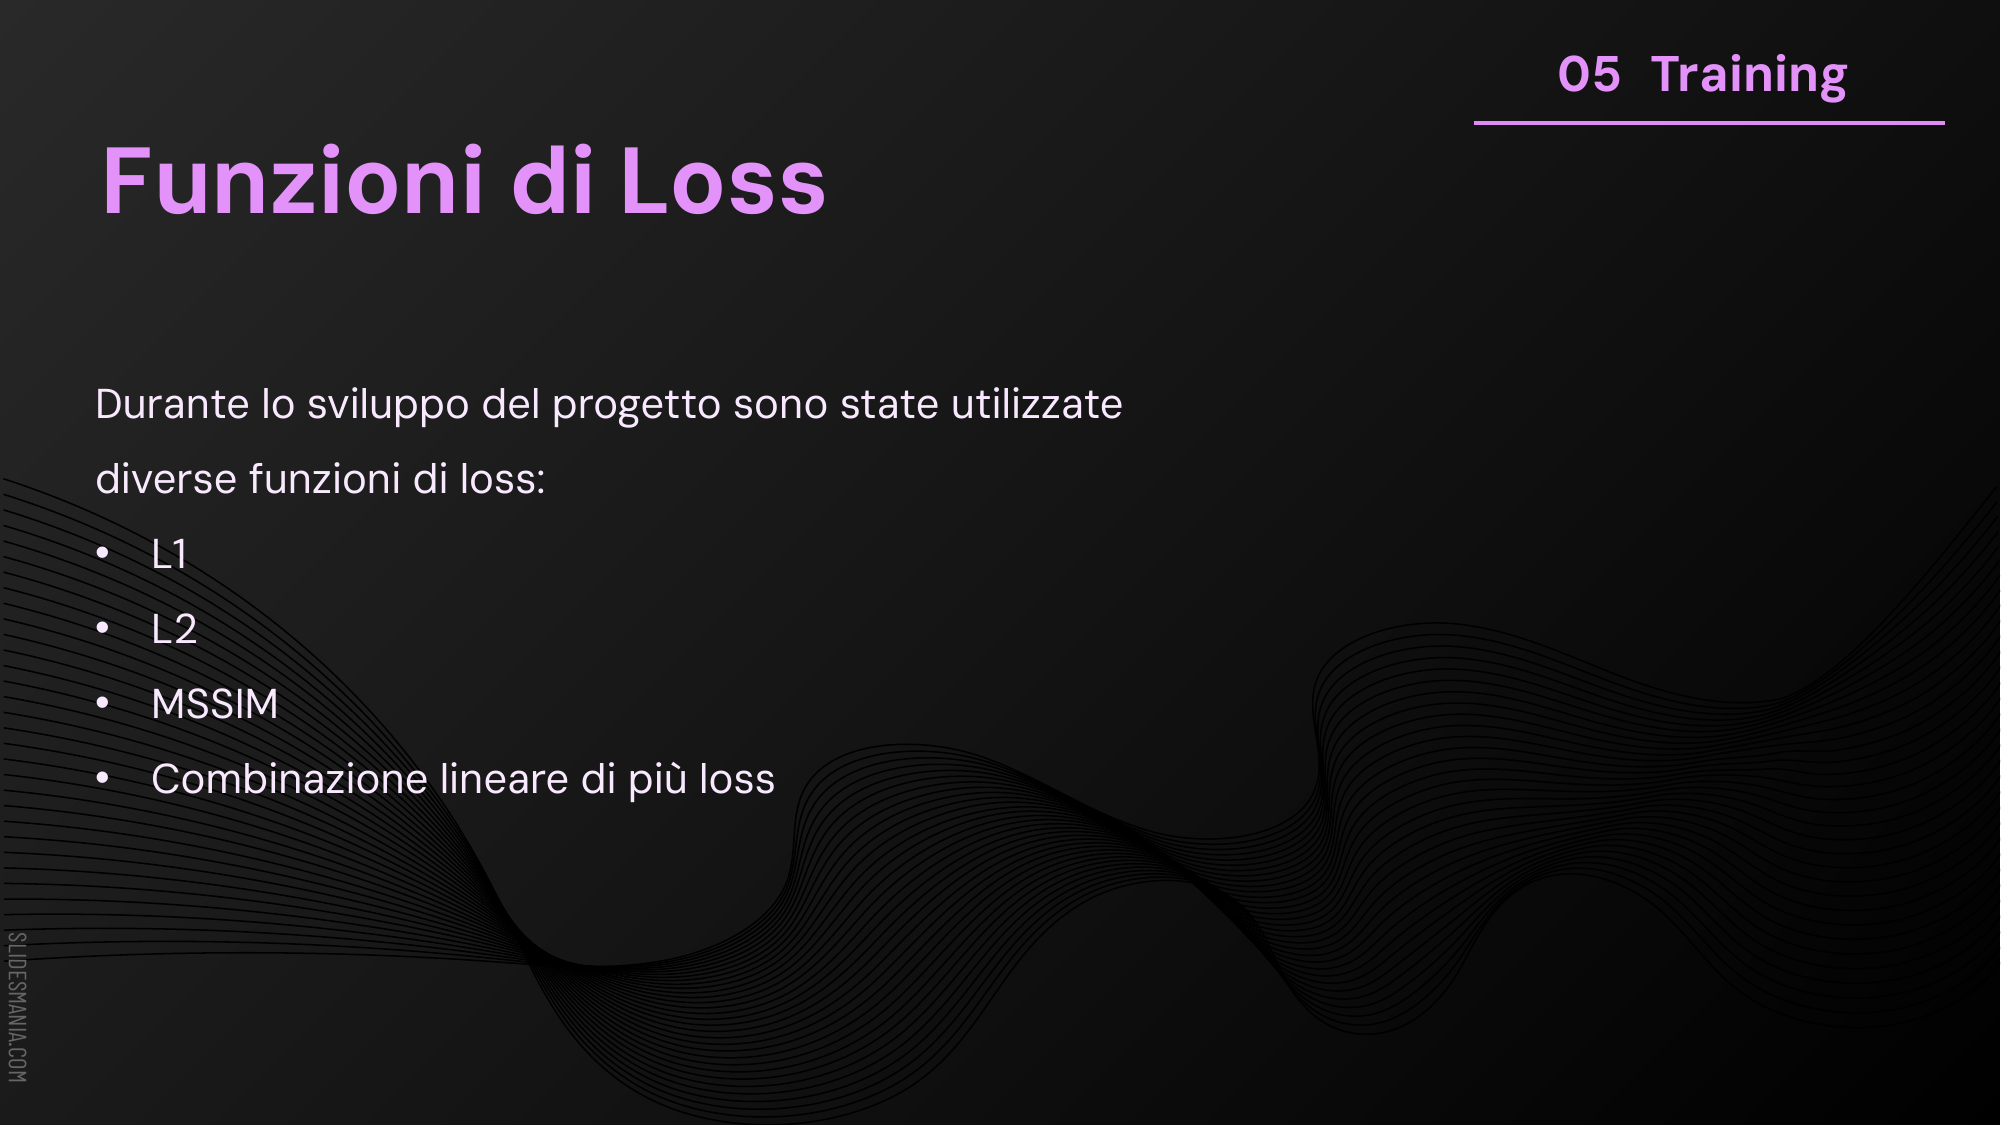

05
Training
# Funzioni di Loss
Durante lo sviluppo del progetto sono state utilizzate diverse funzioni di loss:
L1
L2
MSSIM
Combinazione lineare di più loss